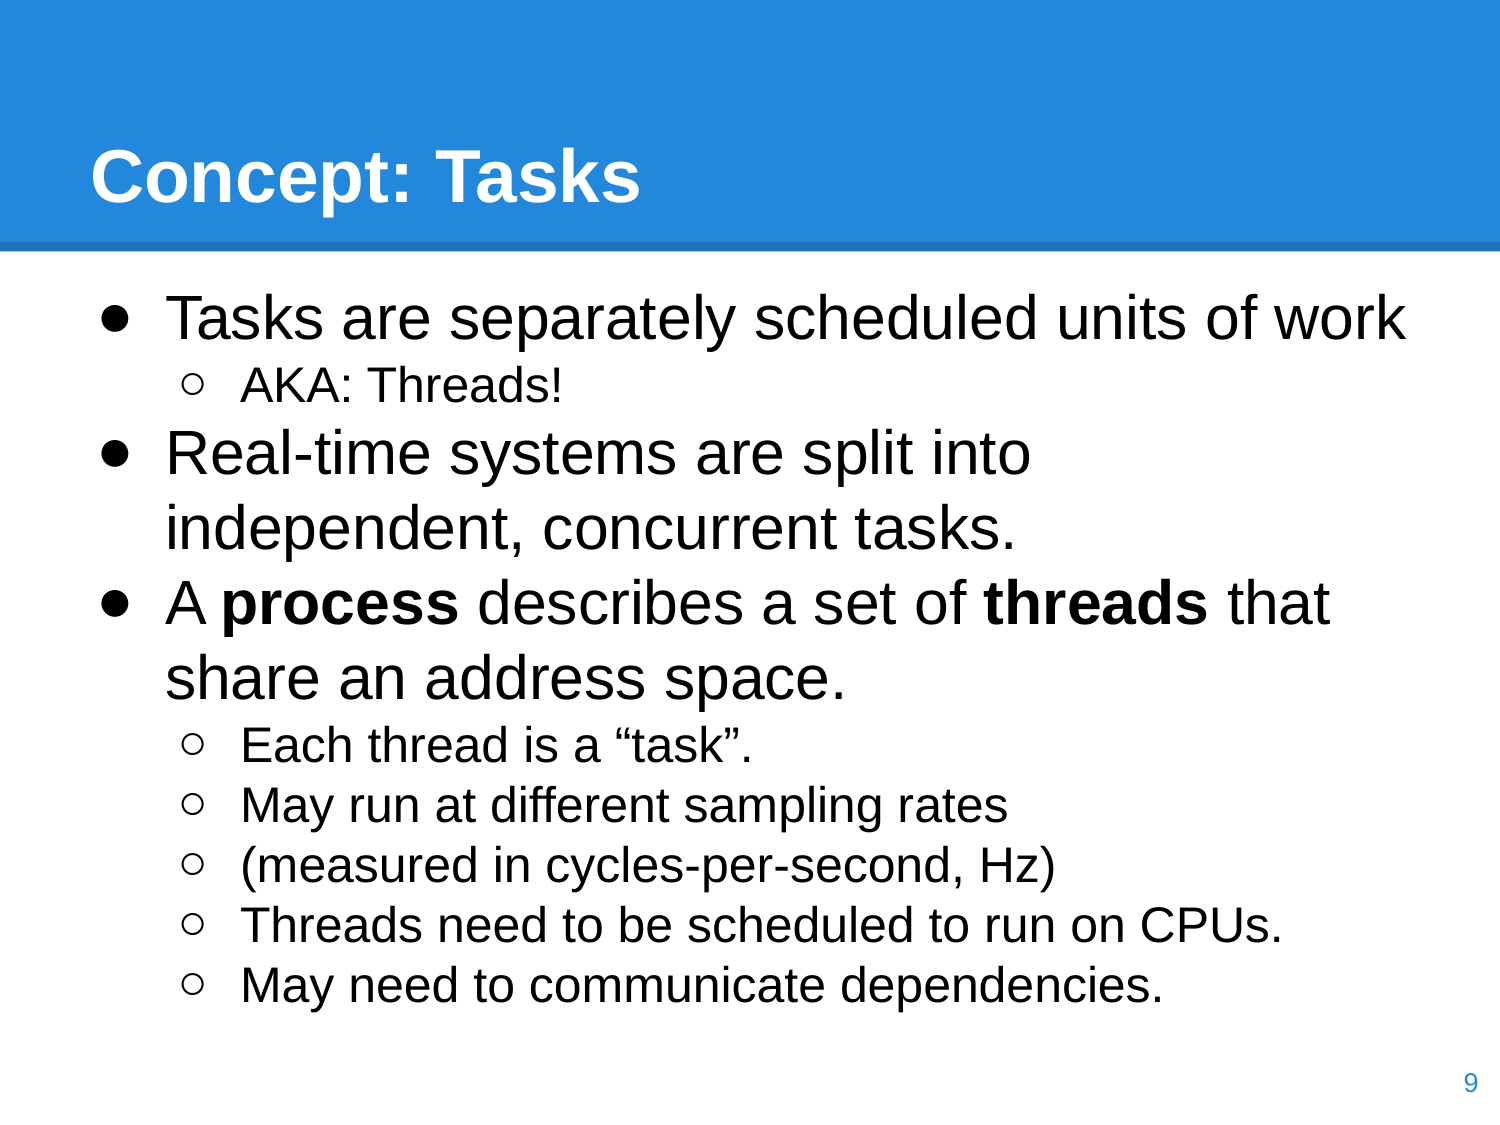

# Concept: Tasks
Tasks are separately scheduled units of work
AKA: Threads!
Real-time systems are split into independent, concurrent tasks.
A process describes a set of threads that share an address space.
Each thread is a “task”.
May run at different sampling rates
(measured in cycles-per-second, Hz)
Threads need to be scheduled to run on CPUs.
May need to communicate dependencies.
9